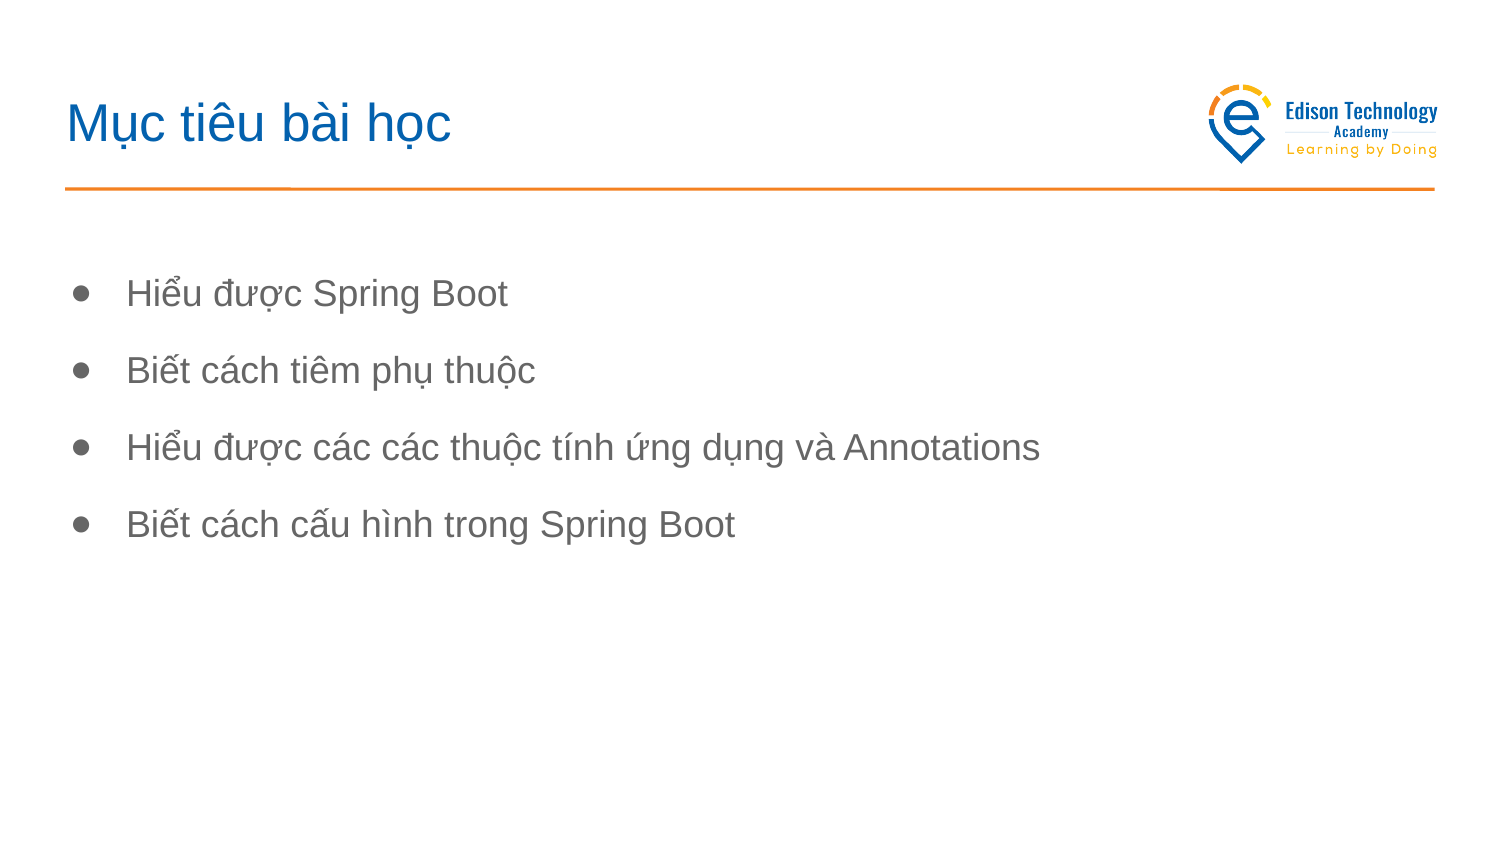

# Mục tiêu bài học
Hiểu được Spring Boot
Biết cách tiêm phụ thuộc
Hiểu được các các thuộc tính ứng dụng và Annotations
Biết cách cấu hình trong Spring Boot